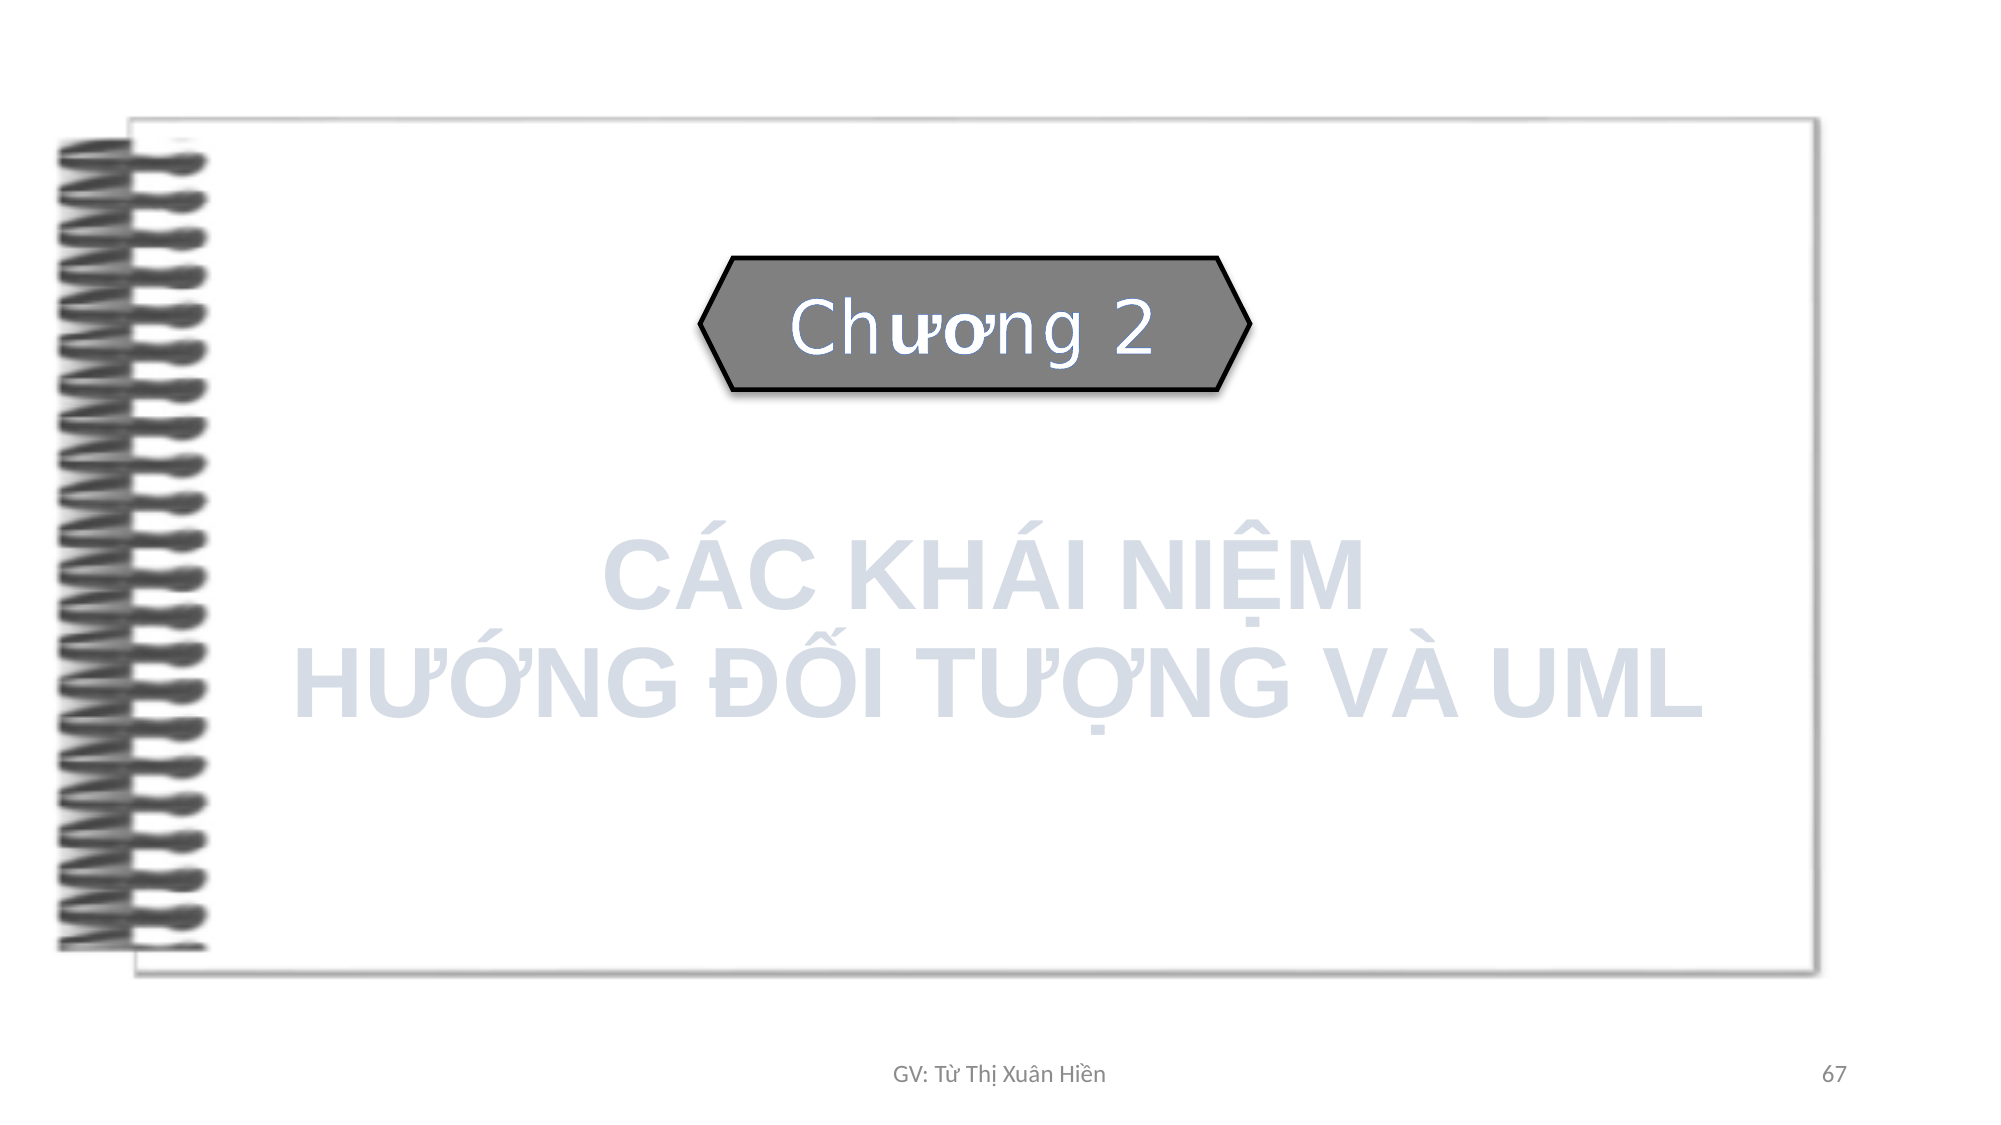

Chương 2
# CÁC KHÁI NIỆM HƯỚNG ĐỐI TƯỢNG VÀ UML
GV: Từ Thị Xuân Hiền
67